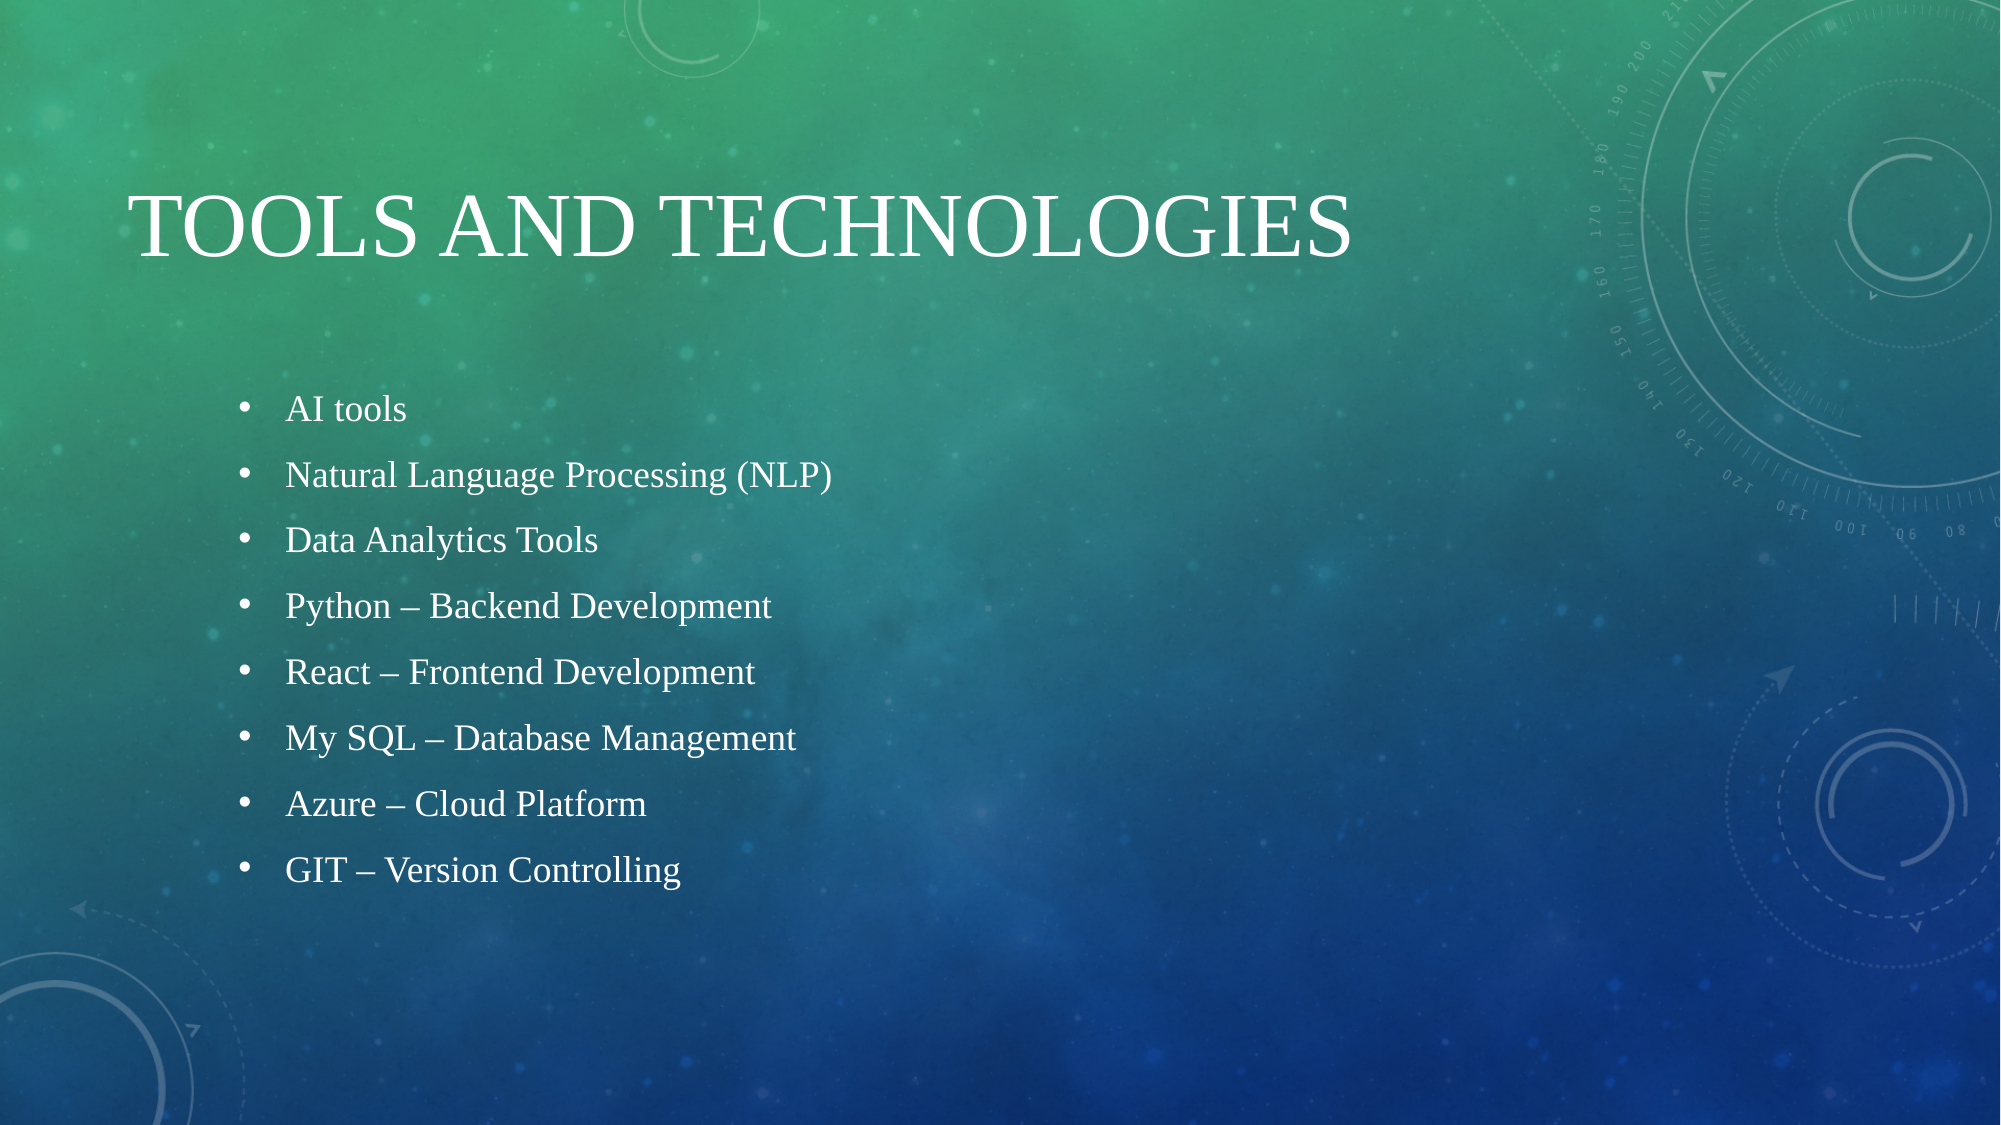

# Tools and Technologies
AI tools
Natural Language Processing (NLP)
Data Analytics Tools
Python – Backend Development
React – Frontend Development
My SQL – Database Management
Azure – Cloud Platform
GIT – Version Controlling